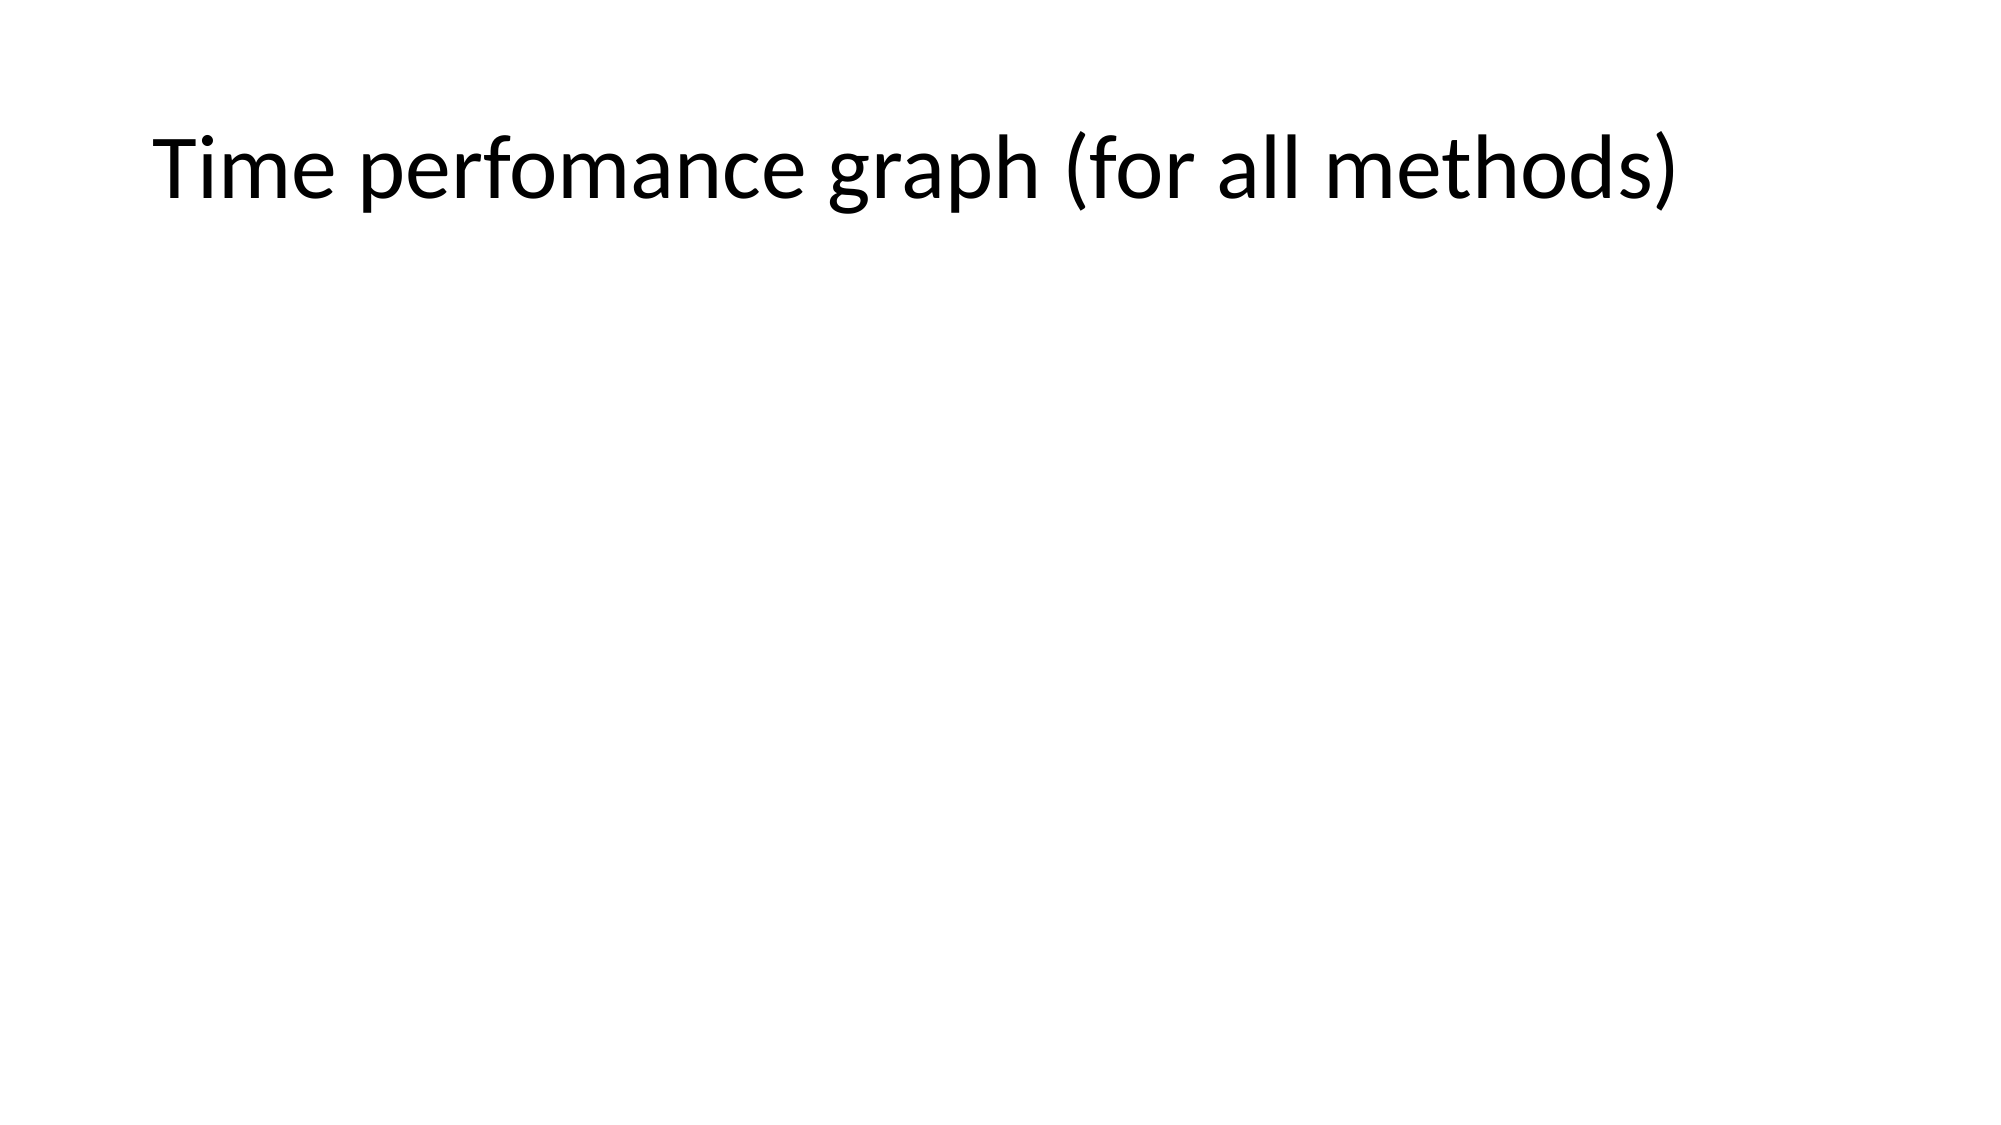

# Time perfomance graph (for all methods)